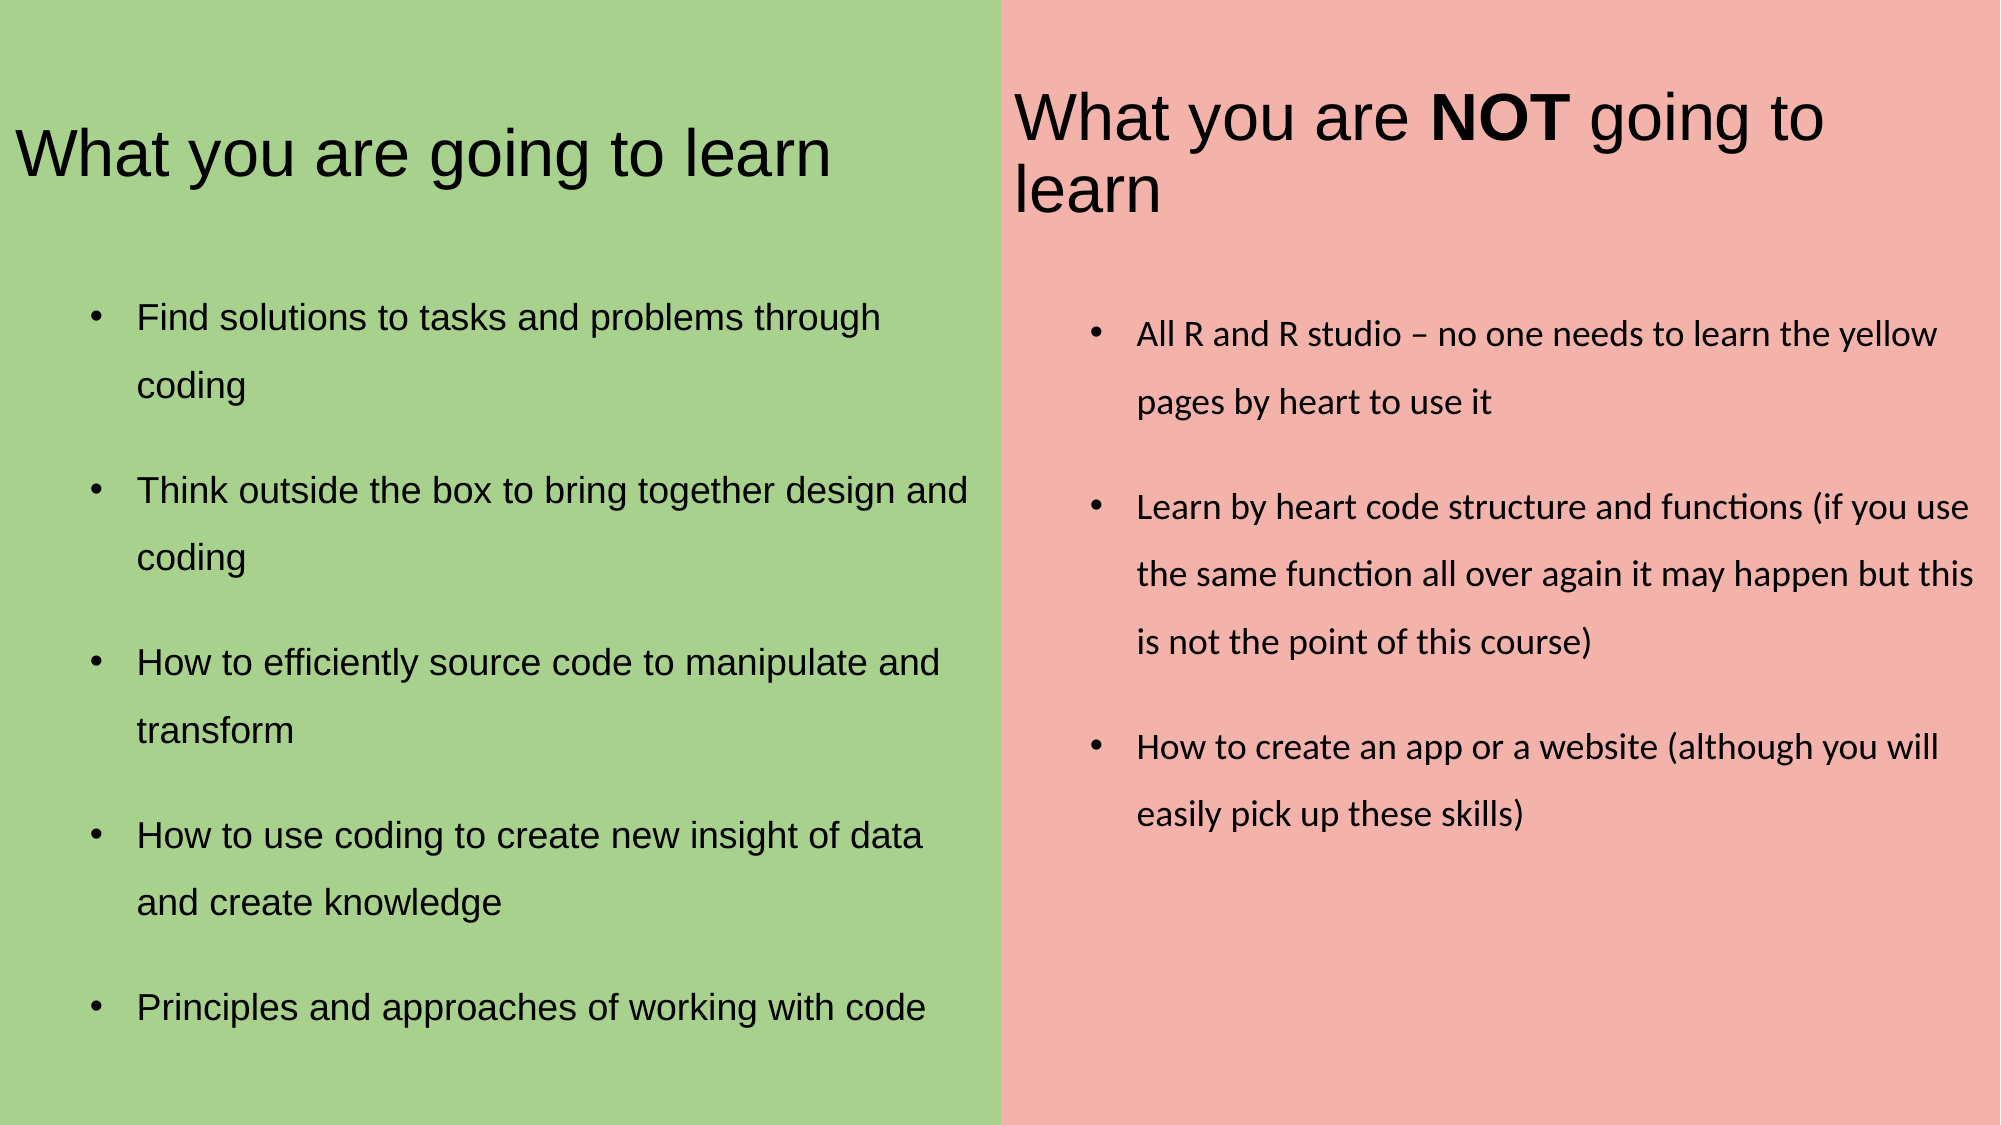

# What you are going to learn
What you are NOT going to learn
Find solutions to tasks and problems through coding
Think outside the box to bring together design and coding
How to efficiently source code to manipulate and transform
How to use coding to create new insight of data and create knowledge
Principles and approaches of working with code

All R and R studio – no one needs to learn the yellow pages by heart to use it
Learn by heart code structure and functions (if you use the same function all over again it may happen but this is not the point of this course)
How to create an app or a website (although you will easily pick up these skills)